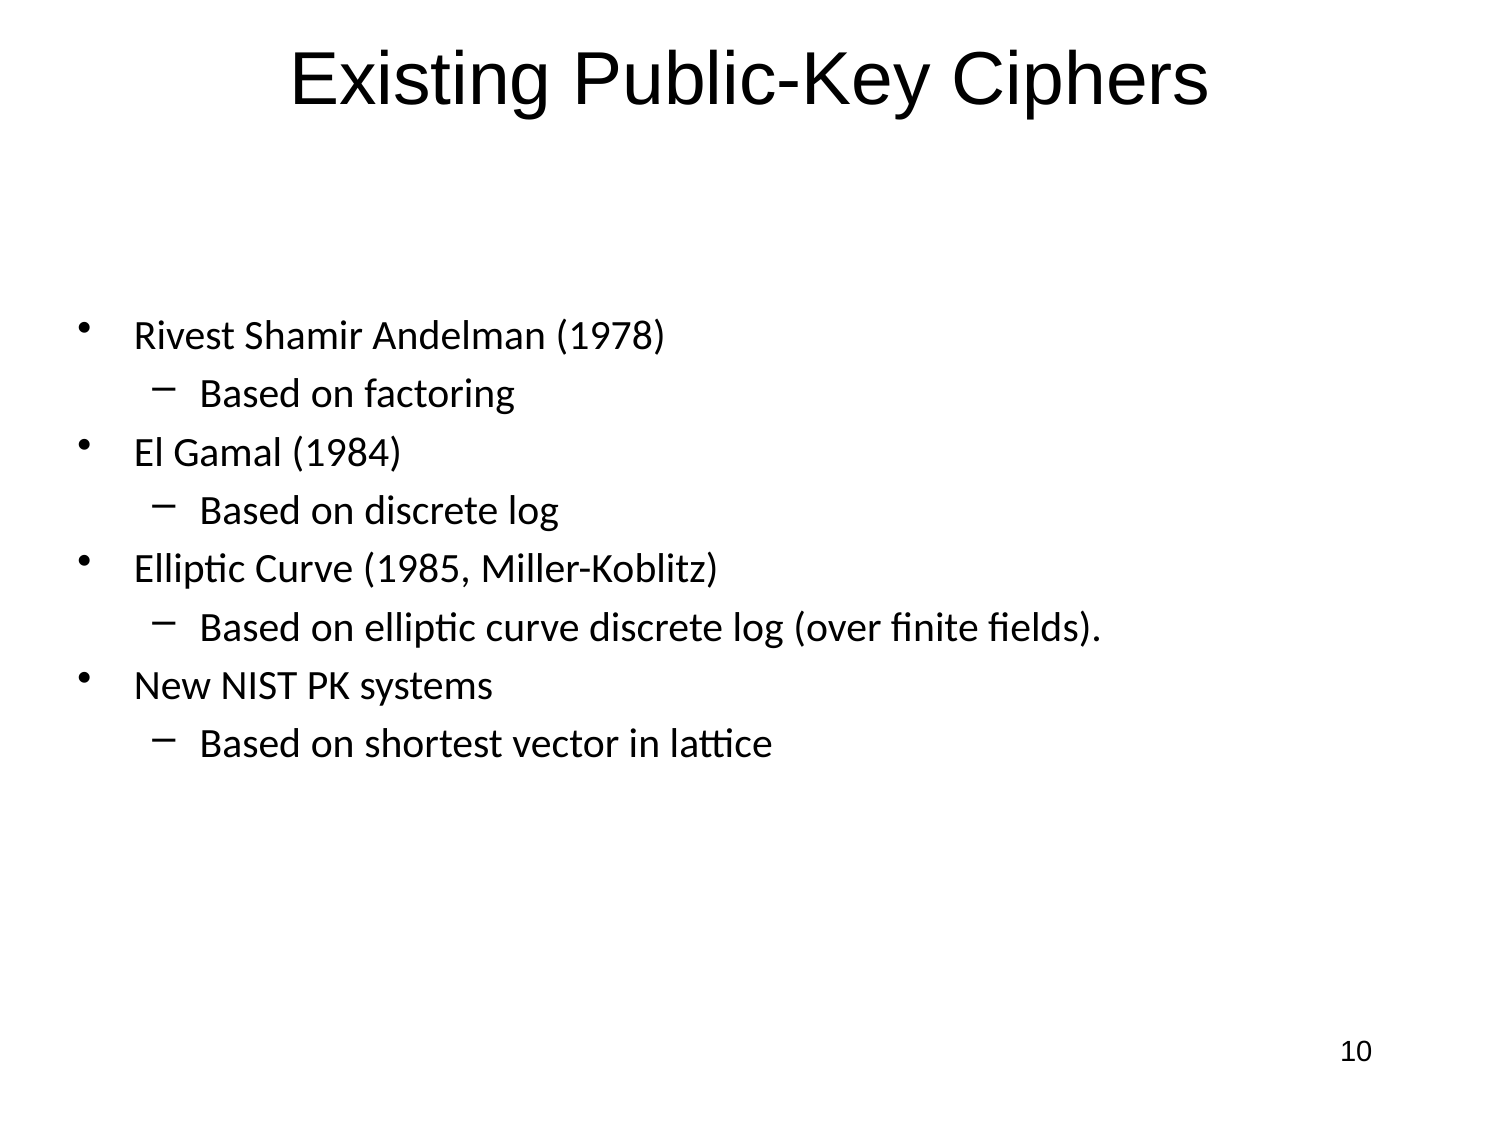

# Existing Public-Key Ciphers
Rivest Shamir Andelman (1978)
Based on factoring
El Gamal (1984)
Based on discrete log
Elliptic Curve (1985, Miller-Koblitz)
Based on elliptic curve discrete log (over finite fields).
New NIST PK systems
Based on shortest vector in lattice

10